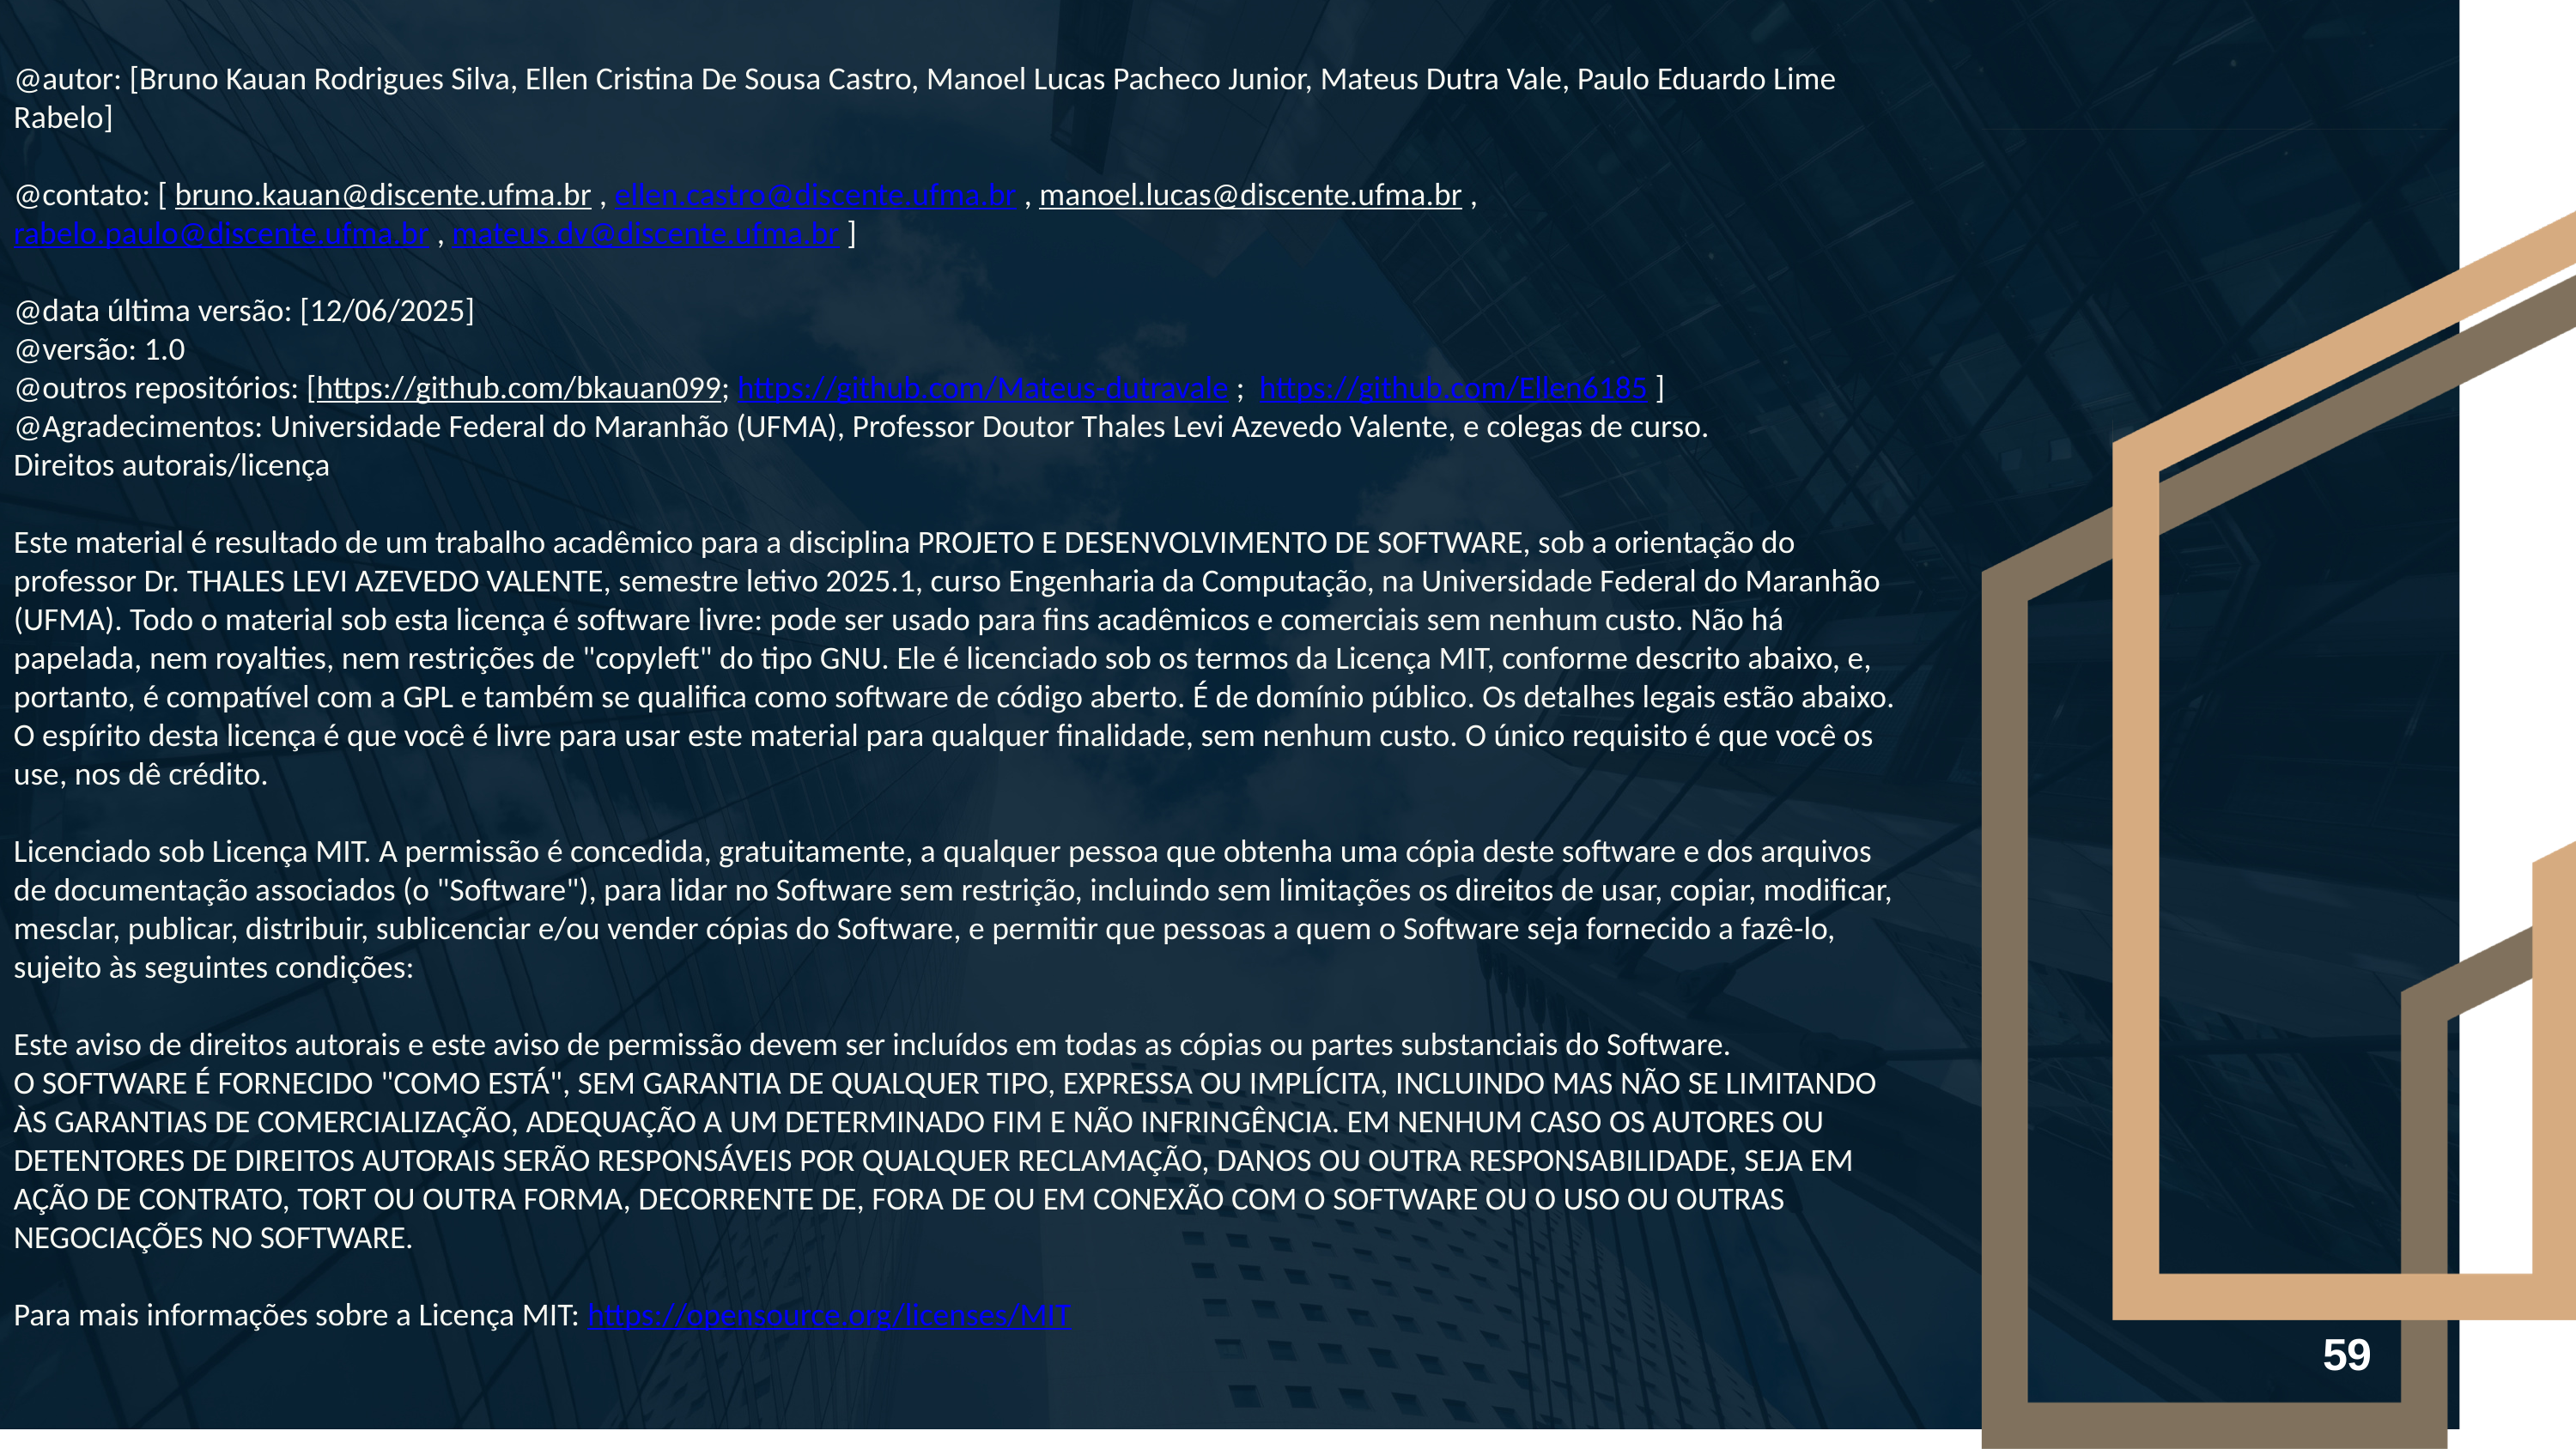

@autor: [Bruno Kauan Rodrigues Silva, Ellen Cristina De Sousa Castro, Manoel Lucas Pacheco Junior, Mateus Dutra Vale, Paulo Eduardo Lime Rabelo]

@contato: [ bruno.kauan@discente.ufma.br , ellen.castro@discente.ufma.br , manoel.lucas@discente.ufma.br , rabelo.paulo@discente.ufma.br , mateus.dv@discente.ufma.br ]

@data última versão: [12/06/2025]
@versão: 1.0
@outros repositórios: [https://github.com/bkauan099; https://github.com/Mateus-dutravale ;  https://github.com/Ellen6185 ]
@Agradecimentos: Universidade Federal do Maranhão (UFMA), Professor Doutor Thales Levi Azevedo Valente, e colegas de curso.
Direitos autorais/licença

Este material é resultado de um trabalho acadêmico para a disciplina PROJETO E DESENVOLVIMENTO DE SOFTWARE, sob a orientação do professor Dr. THALES LEVI AZEVEDO VALENTE, semestre letivo 2025.1, curso Engenharia da Computação, na Universidade Federal do Maranhão (UFMA). Todo o material sob esta licença é software livre: pode ser usado para fins acadêmicos e comerciais sem nenhum custo. Não há papelada, nem royalties, nem restrições de "copyleft" do tipo GNU. Ele é licenciado sob os termos da Licença MIT, conforme descrito abaixo, e, portanto, é compatível com a GPL e também se qualifica como software de código aberto. É de domínio público. Os detalhes legais estão abaixo. O espírito desta licença é que você é livre para usar este material para qualquer finalidade, sem nenhum custo. O único requisito é que você os use, nos dê crédito.

Licenciado sob Licença MIT. A permissão é concedida, gratuitamente, a qualquer pessoa que obtenha uma cópia deste software e dos arquivos de documentação associados (o "Software"), para lidar no Software sem restrição, incluindo sem limitações os direitos de usar, copiar, modificar, mesclar, publicar, distribuir, sublicenciar e/ou vender cópias do Software, e permitir que pessoas a quem o Software seja fornecido a fazê-lo, sujeito às seguintes condições:

Este aviso de direitos autorais e este aviso de permissão devem ser incluídos em todas as cópias ou partes substanciais do Software.
O SOFTWARE É FORNECIDO "COMO ESTÁ", SEM GARANTIA DE QUALQUER TIPO, EXPRESSA OU IMPLÍCITA, INCLUINDO MAS NÃO SE LIMITANDO ÀS GARANTIAS DE COMERCIALIZAÇÃO, ADEQUAÇÃO A UM DETERMINADO FIM E NÃO INFRINGÊNCIA. EM NENHUM CASO OS AUTORES OU DETENTORES DE DIREITOS AUTORAIS SERÃO RESPONSÁVEIS POR QUALQUER RECLAMAÇÃO, DANOS OU OUTRA RESPONSABILIDADE, SEJA EM AÇÃO DE CONTRATO, TORT OU OUTRA FORMA, DECORRENTE DE, FORA DE OU EM CONEXÃO COM O SOFTWARE OU O USO OU OUTRAS NEGOCIAÇÕES NO SOFTWARE.

Para mais informações sobre a Licença MIT: https://opensource.org/licenses/MIT

59